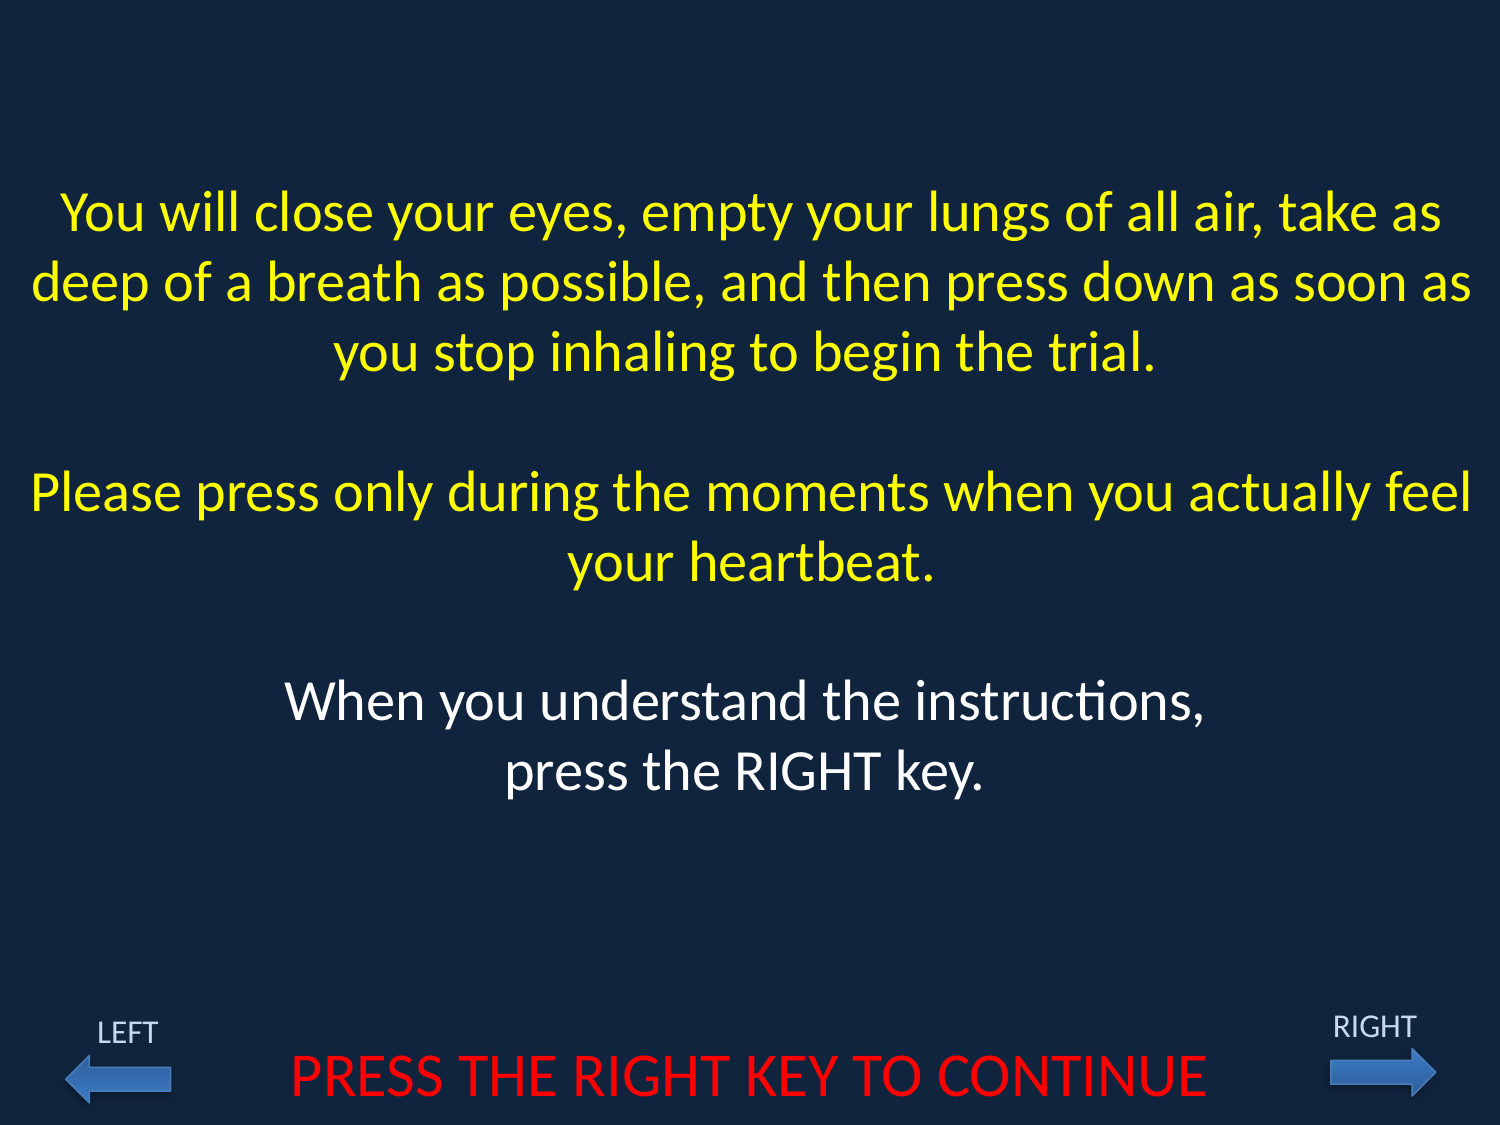

You will close your eyes, empty your lungs of all air, take as deep of a breath as possible, and then press down as soon as you stop inhaling to begin the trial.

Please press only during the moments when you actually feel your heartbeat.

When you understand the instructions,
press the RIGHT key.

RIGHT
LEFT
PRESS THE RIGHT KEY TO CONTINUE